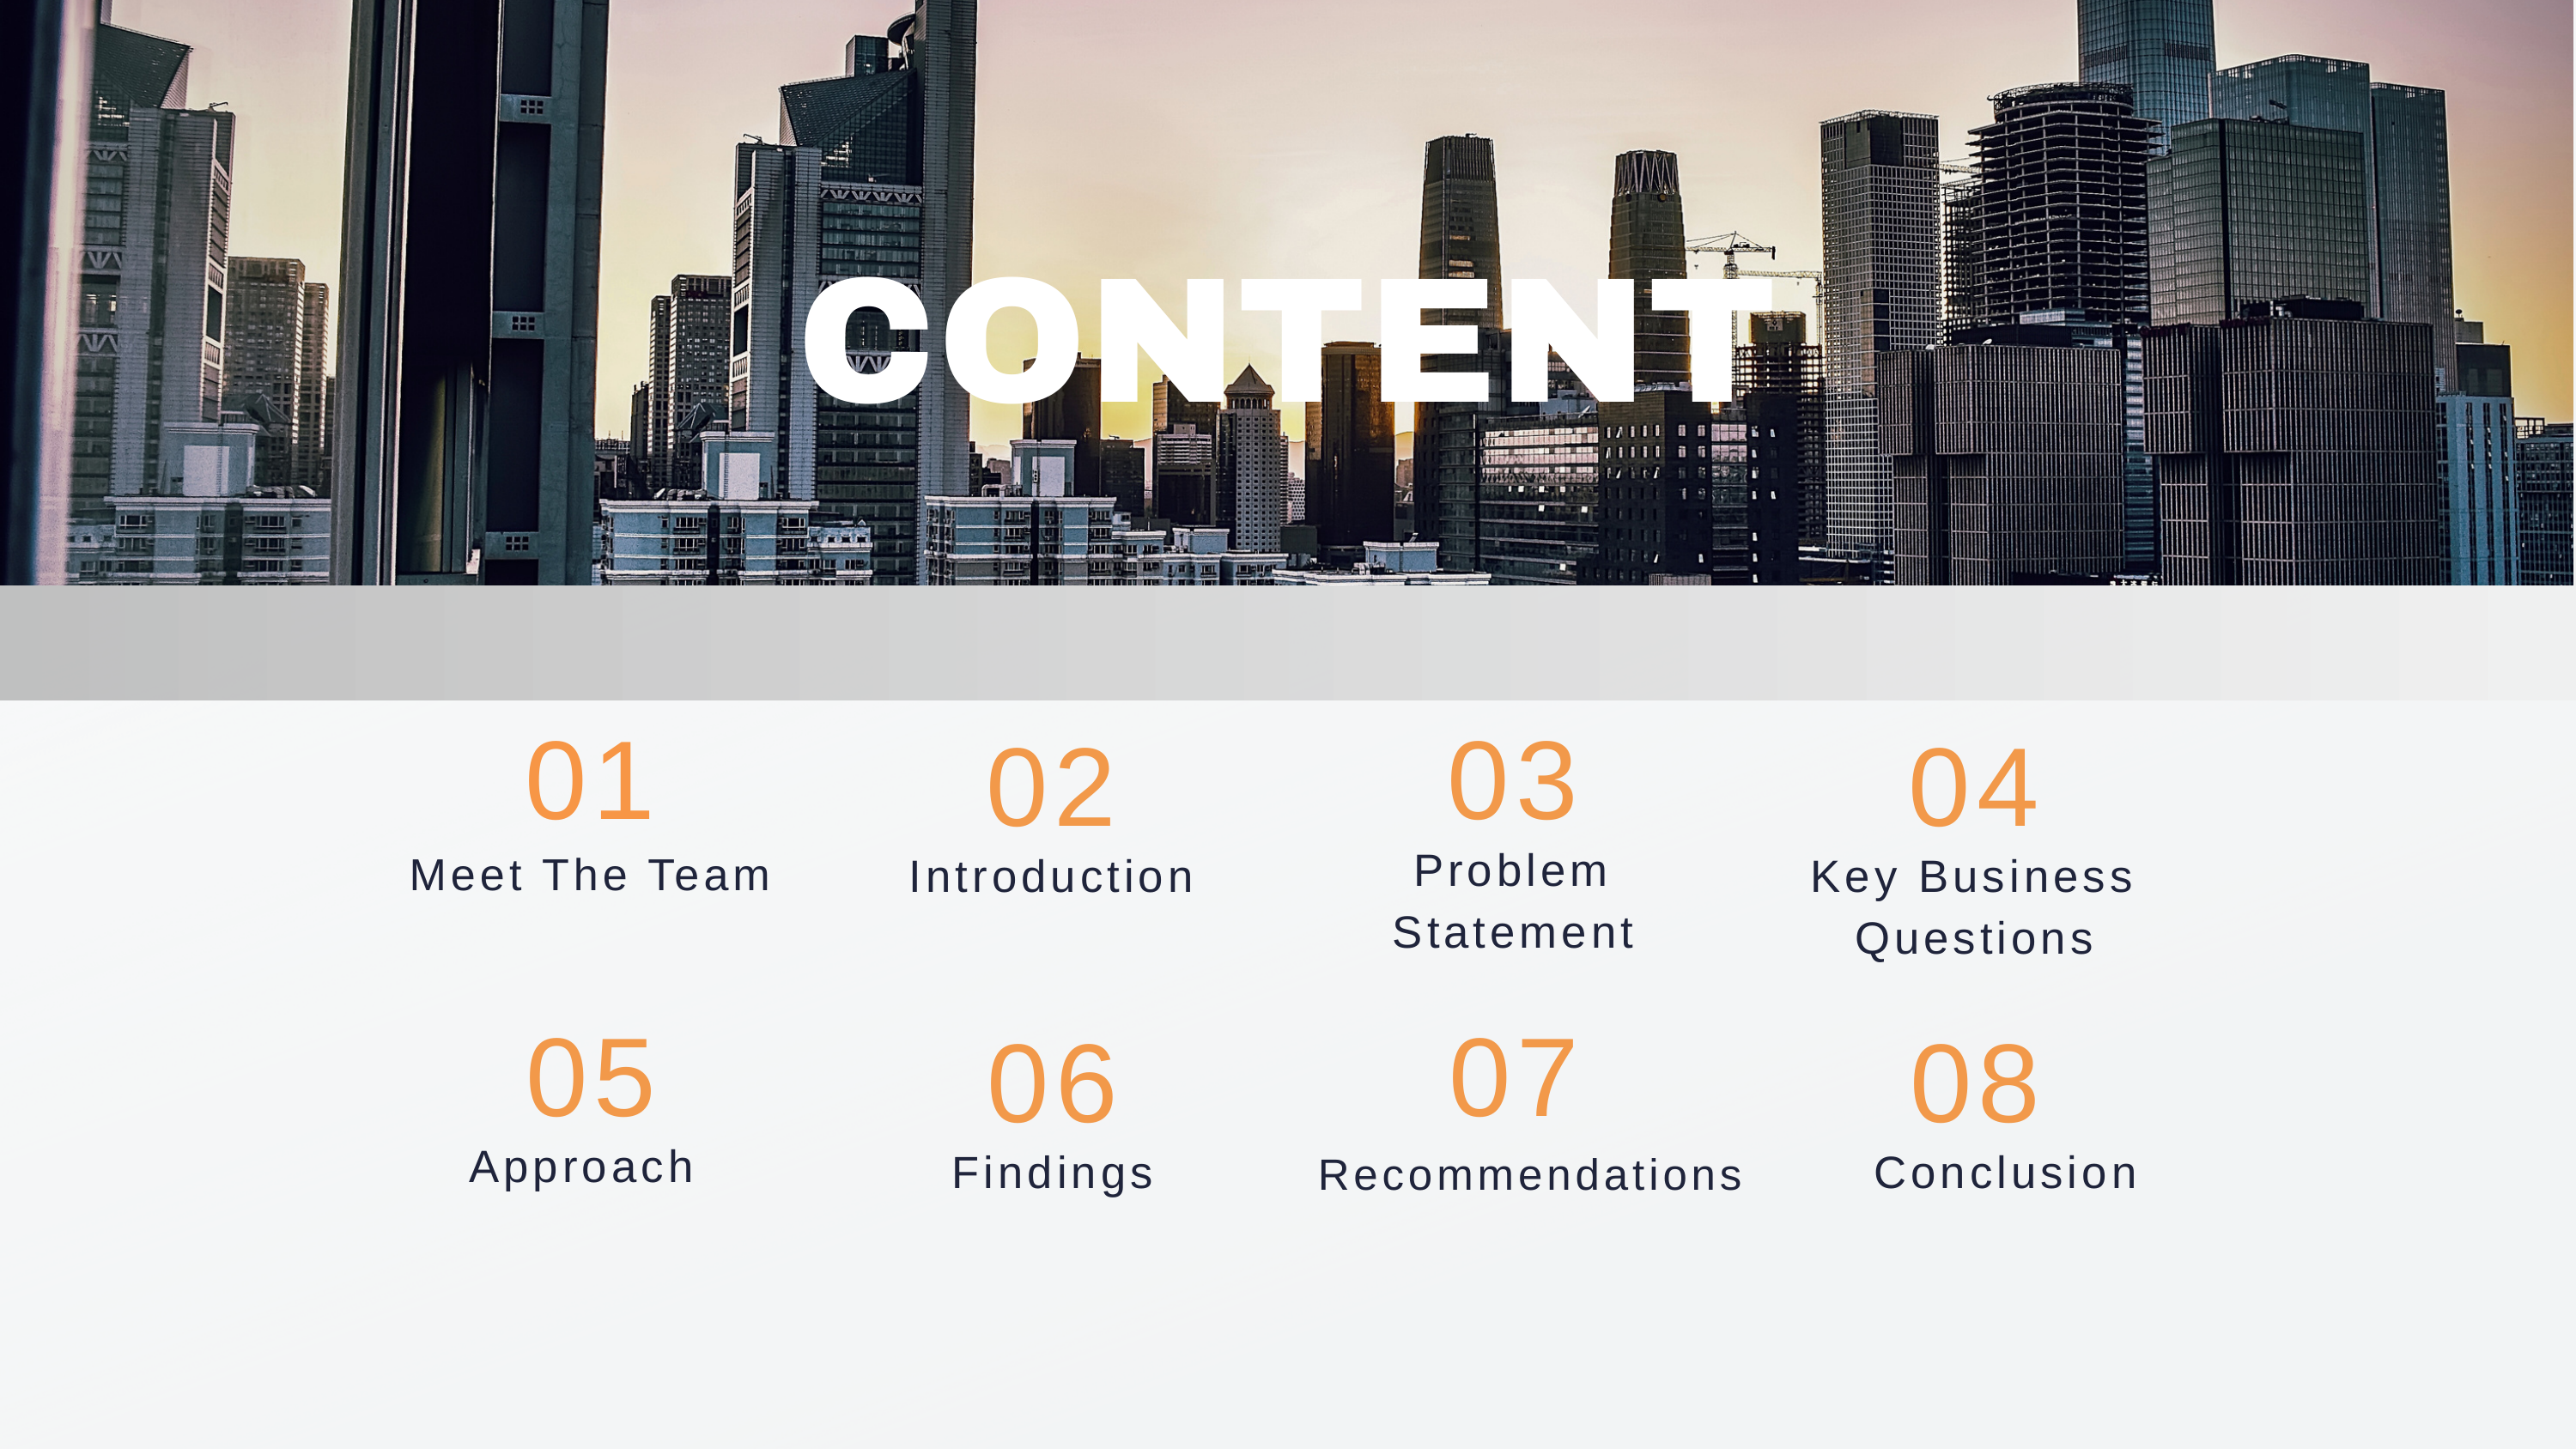

CONTENT
01
03
02
04
Problem Statement
Meet The Team
Introduction
Key Business Questions
05
07
06
08
Approach
Findings
Conclusion
Recommendations